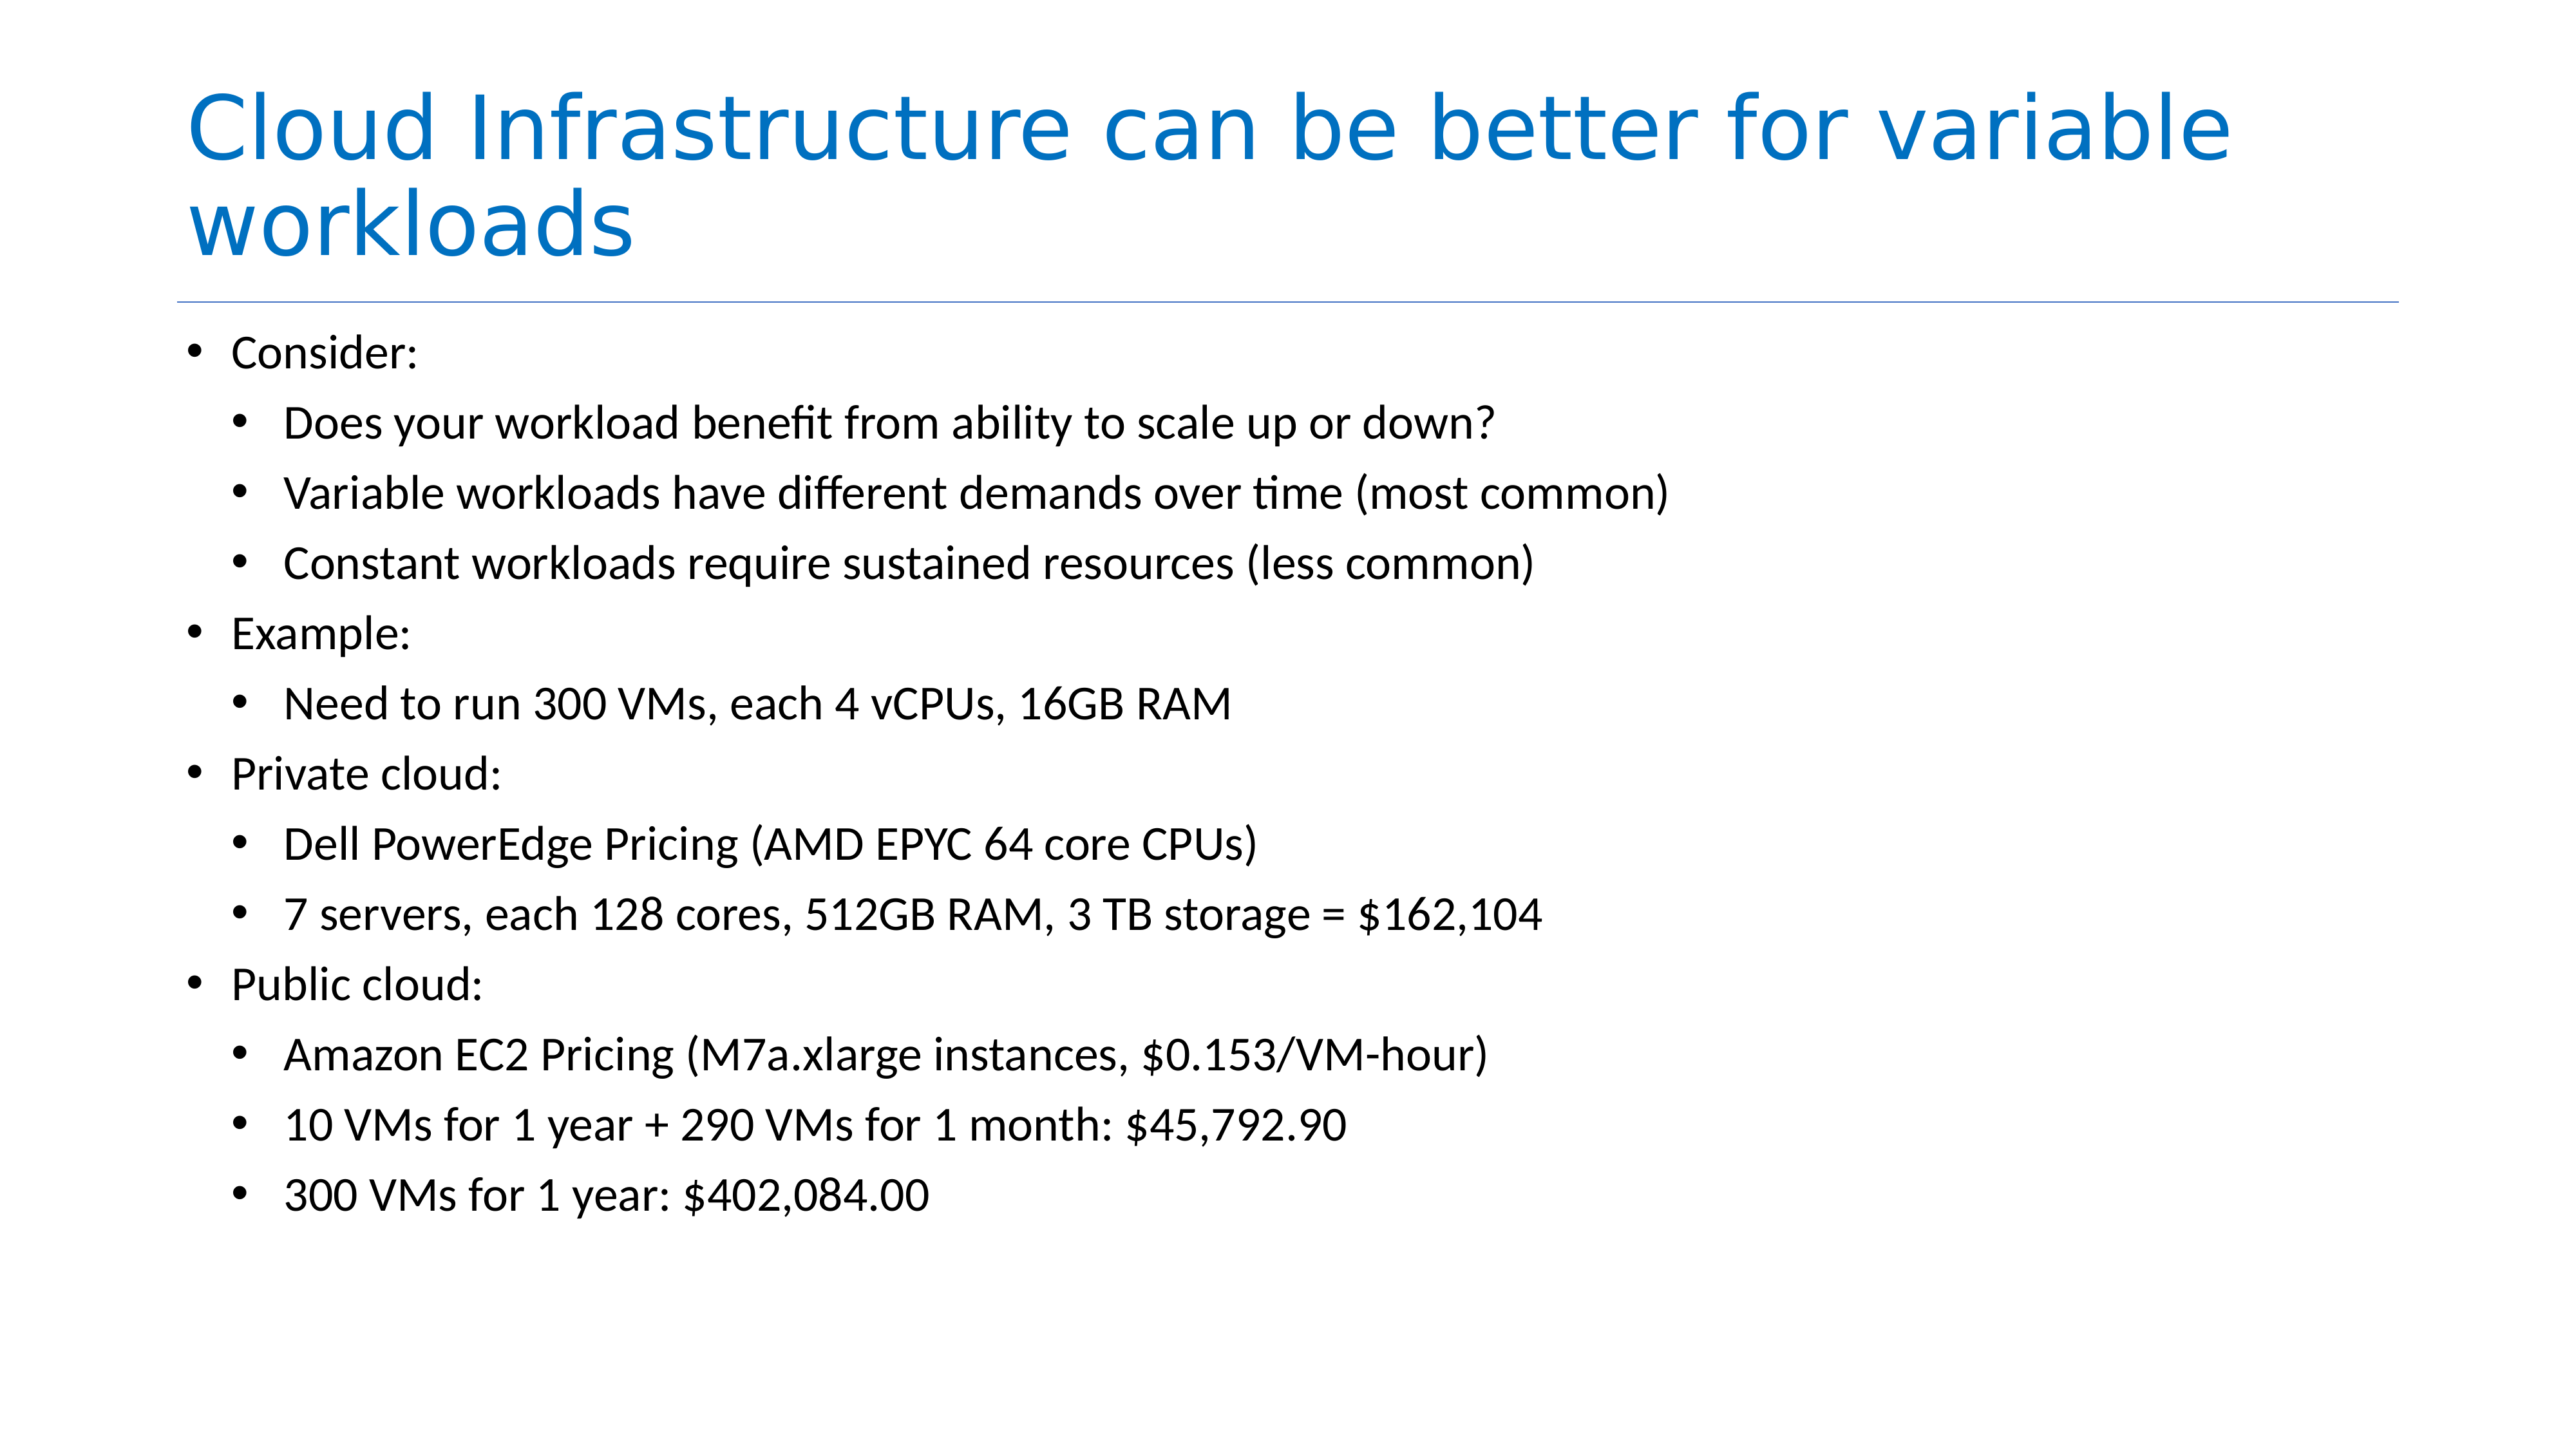

# Cloud Infrastructure can be better for variable workloads
Consider:
Does your workload benefit from ability to scale up or down?
Variable workloads have different demands over time (most common)
Constant workloads require sustained resources (less common)
Example:
Need to run 300 VMs, each 4 vCPUs, 16GB RAM
Private cloud:
Dell PowerEdge Pricing (AMD EPYC 64 core CPUs)
7 servers, each 128 cores, 512GB RAM, 3 TB storage = $162,104
Public cloud:
Amazon EC2 Pricing (M7a.xlarge instances, $0.153/VM-hour)
10 VMs for 1 year + 290 VMs for 1 month: $45,792.90
300 VMs for 1 year: $402,084.00